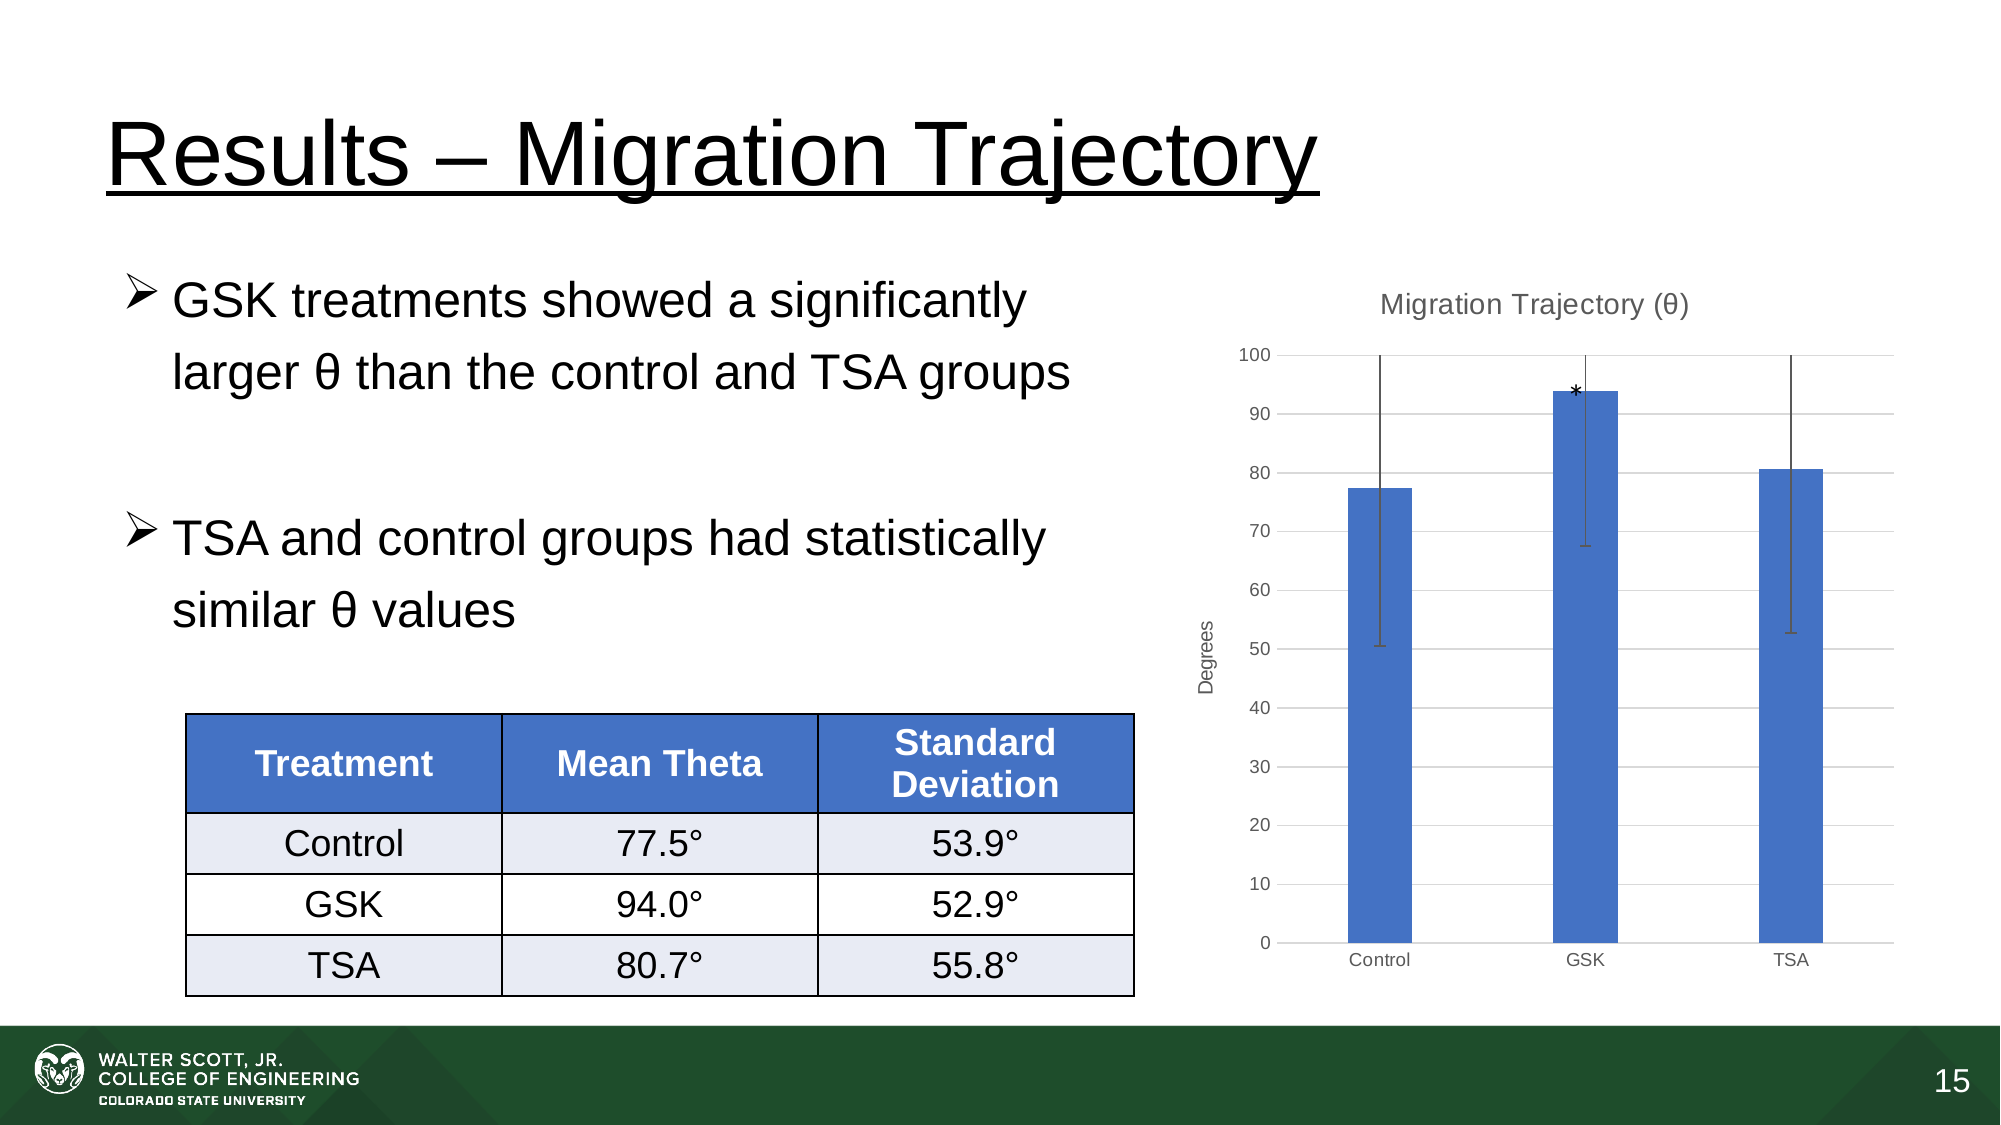

# Results – Migration Trajectory
GSK treatments showed a significantly larger θ than the control and TSA groups

TSA and control groups had statistically similar θ values

### Chart: Migration Trajectory (θ)

| Category | Mean Theta |
|---|---|
| Control | 77.5 |
| GSK | 94.0 |
| TSA | 80.7 |
*
| Treatment | Mean Theta | Standard Deviation |
| --- | --- | --- |
| Control | 77.5° | 53.9° |
| GSK | 94.0° | 52.9° |
| TSA | 80.7° | 55.8° |
15